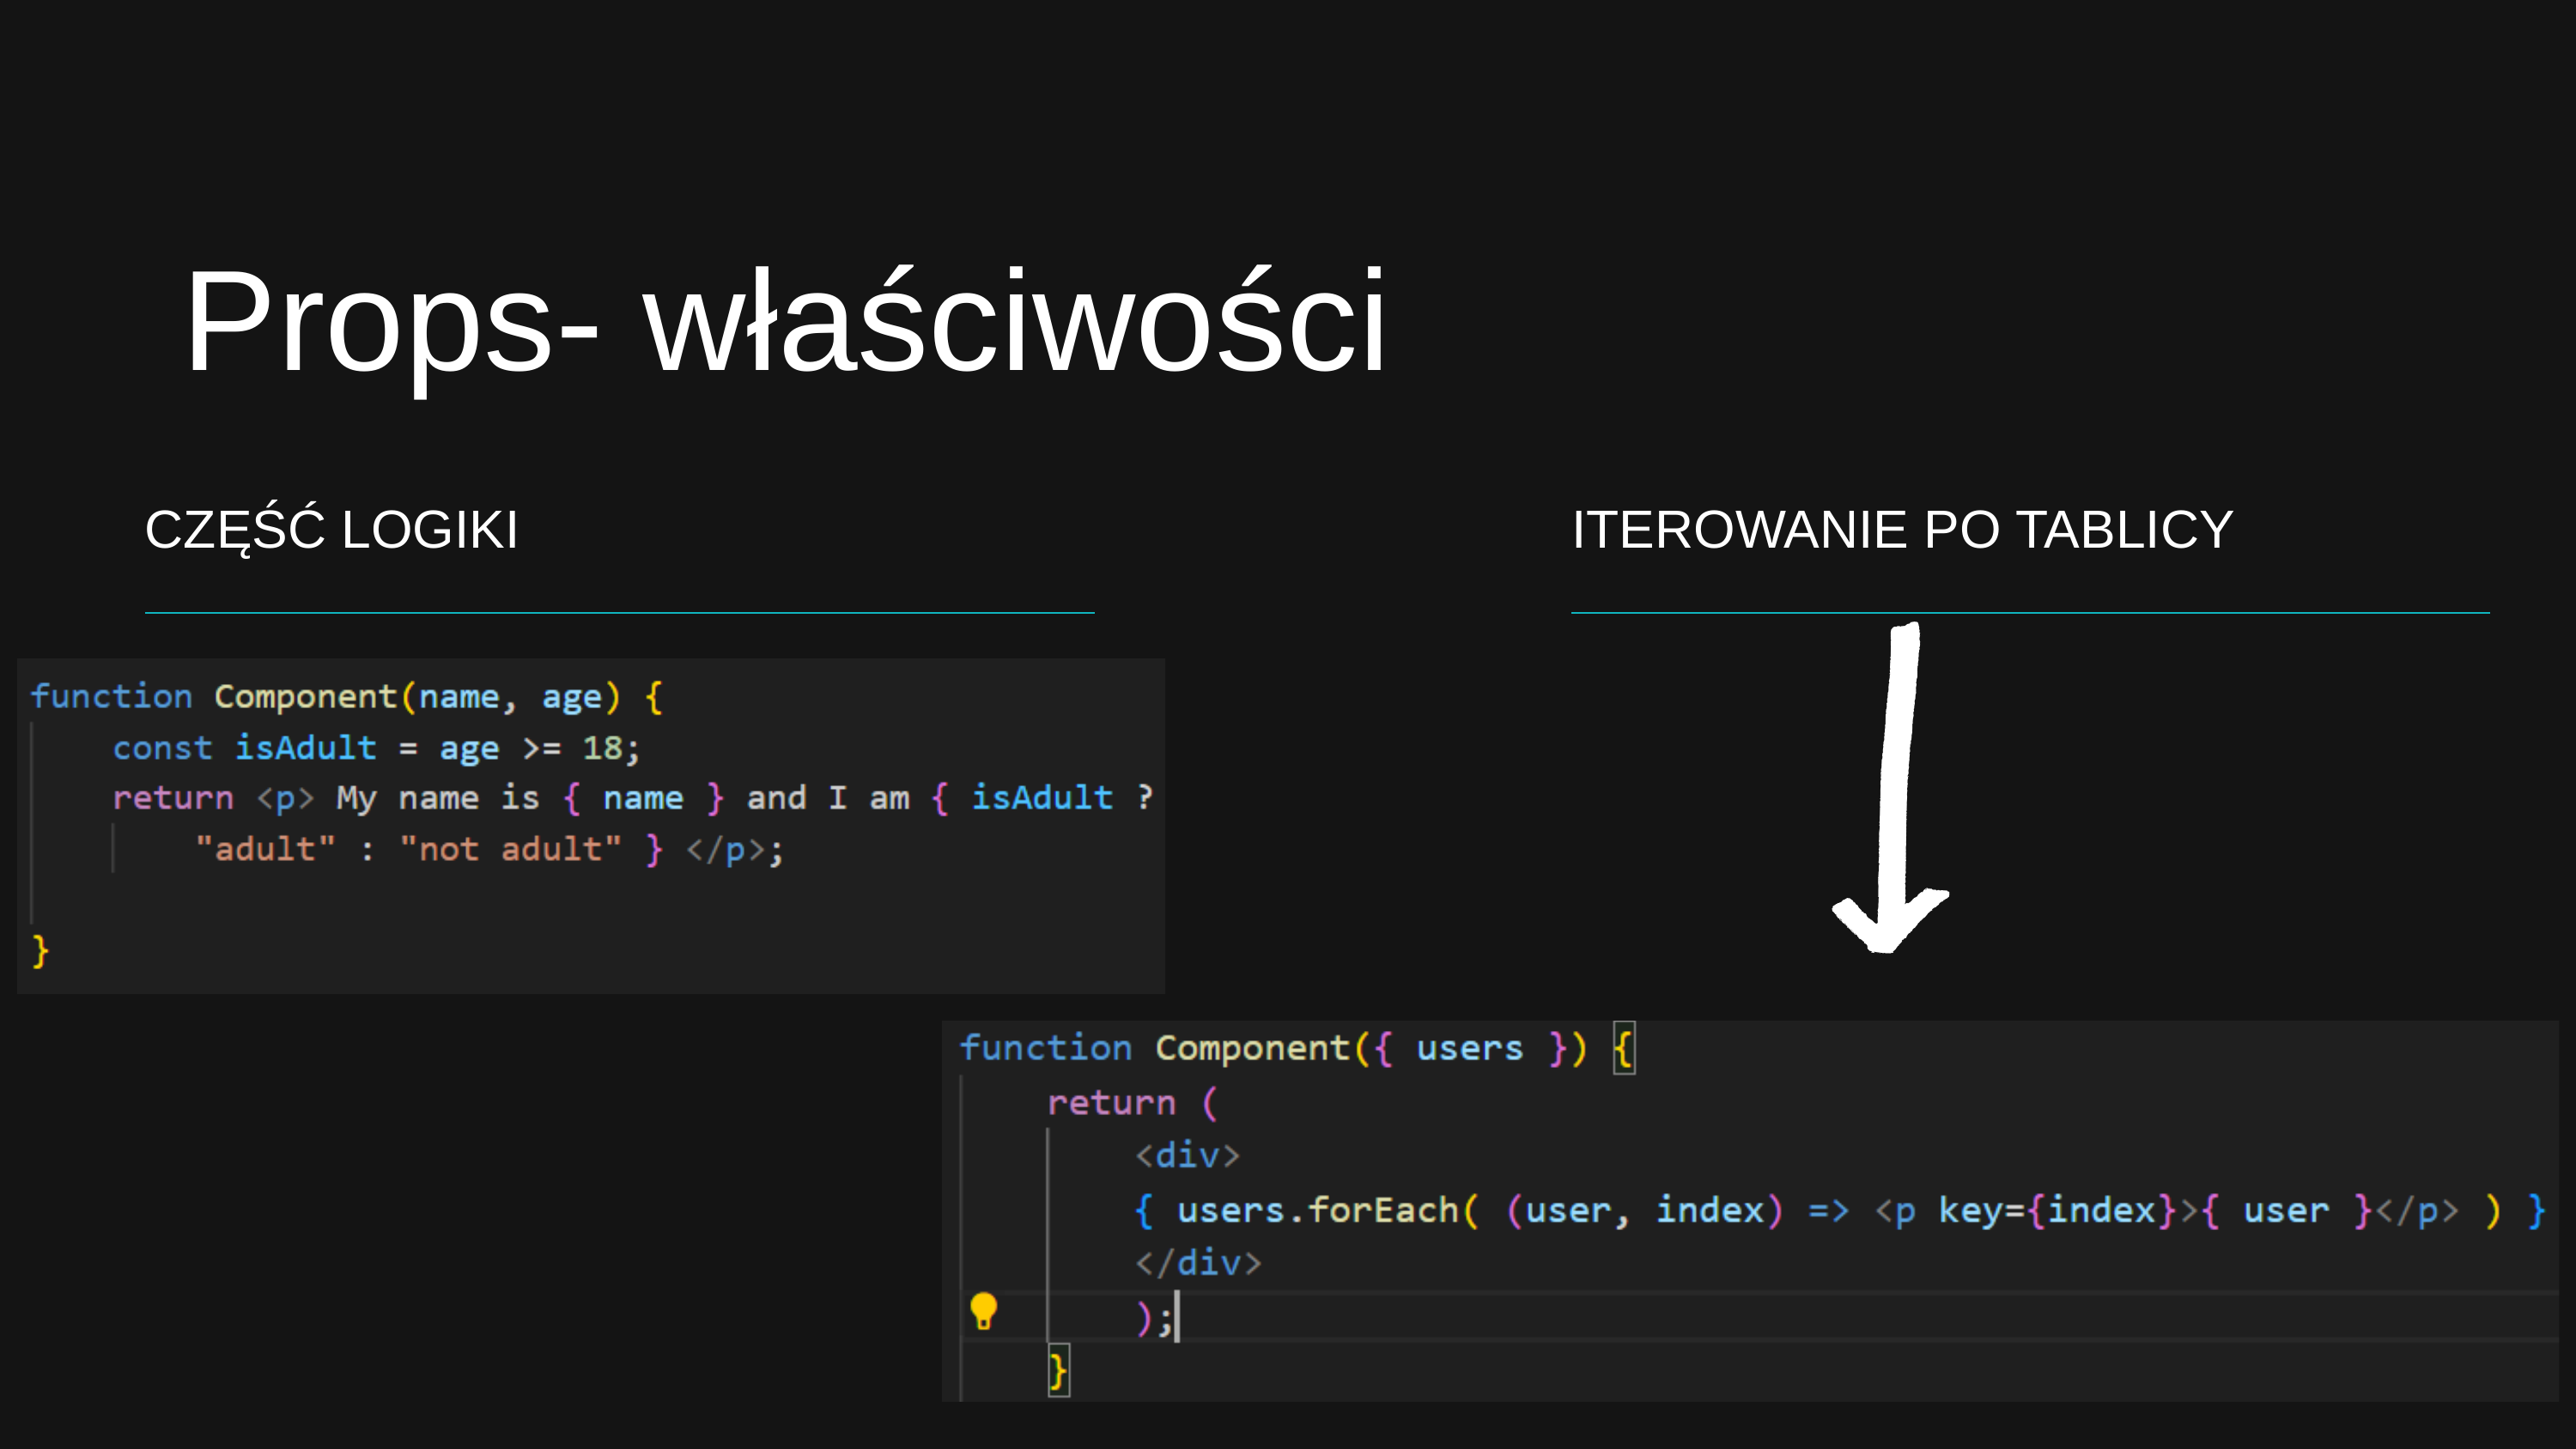

Props- właściwości

| CZĘŚĆ LOGIKI |  |  |  | ITEROWANIE PO TABLICY |
| --- | --- | --- | --- | --- |
|  |  |  |  |  |